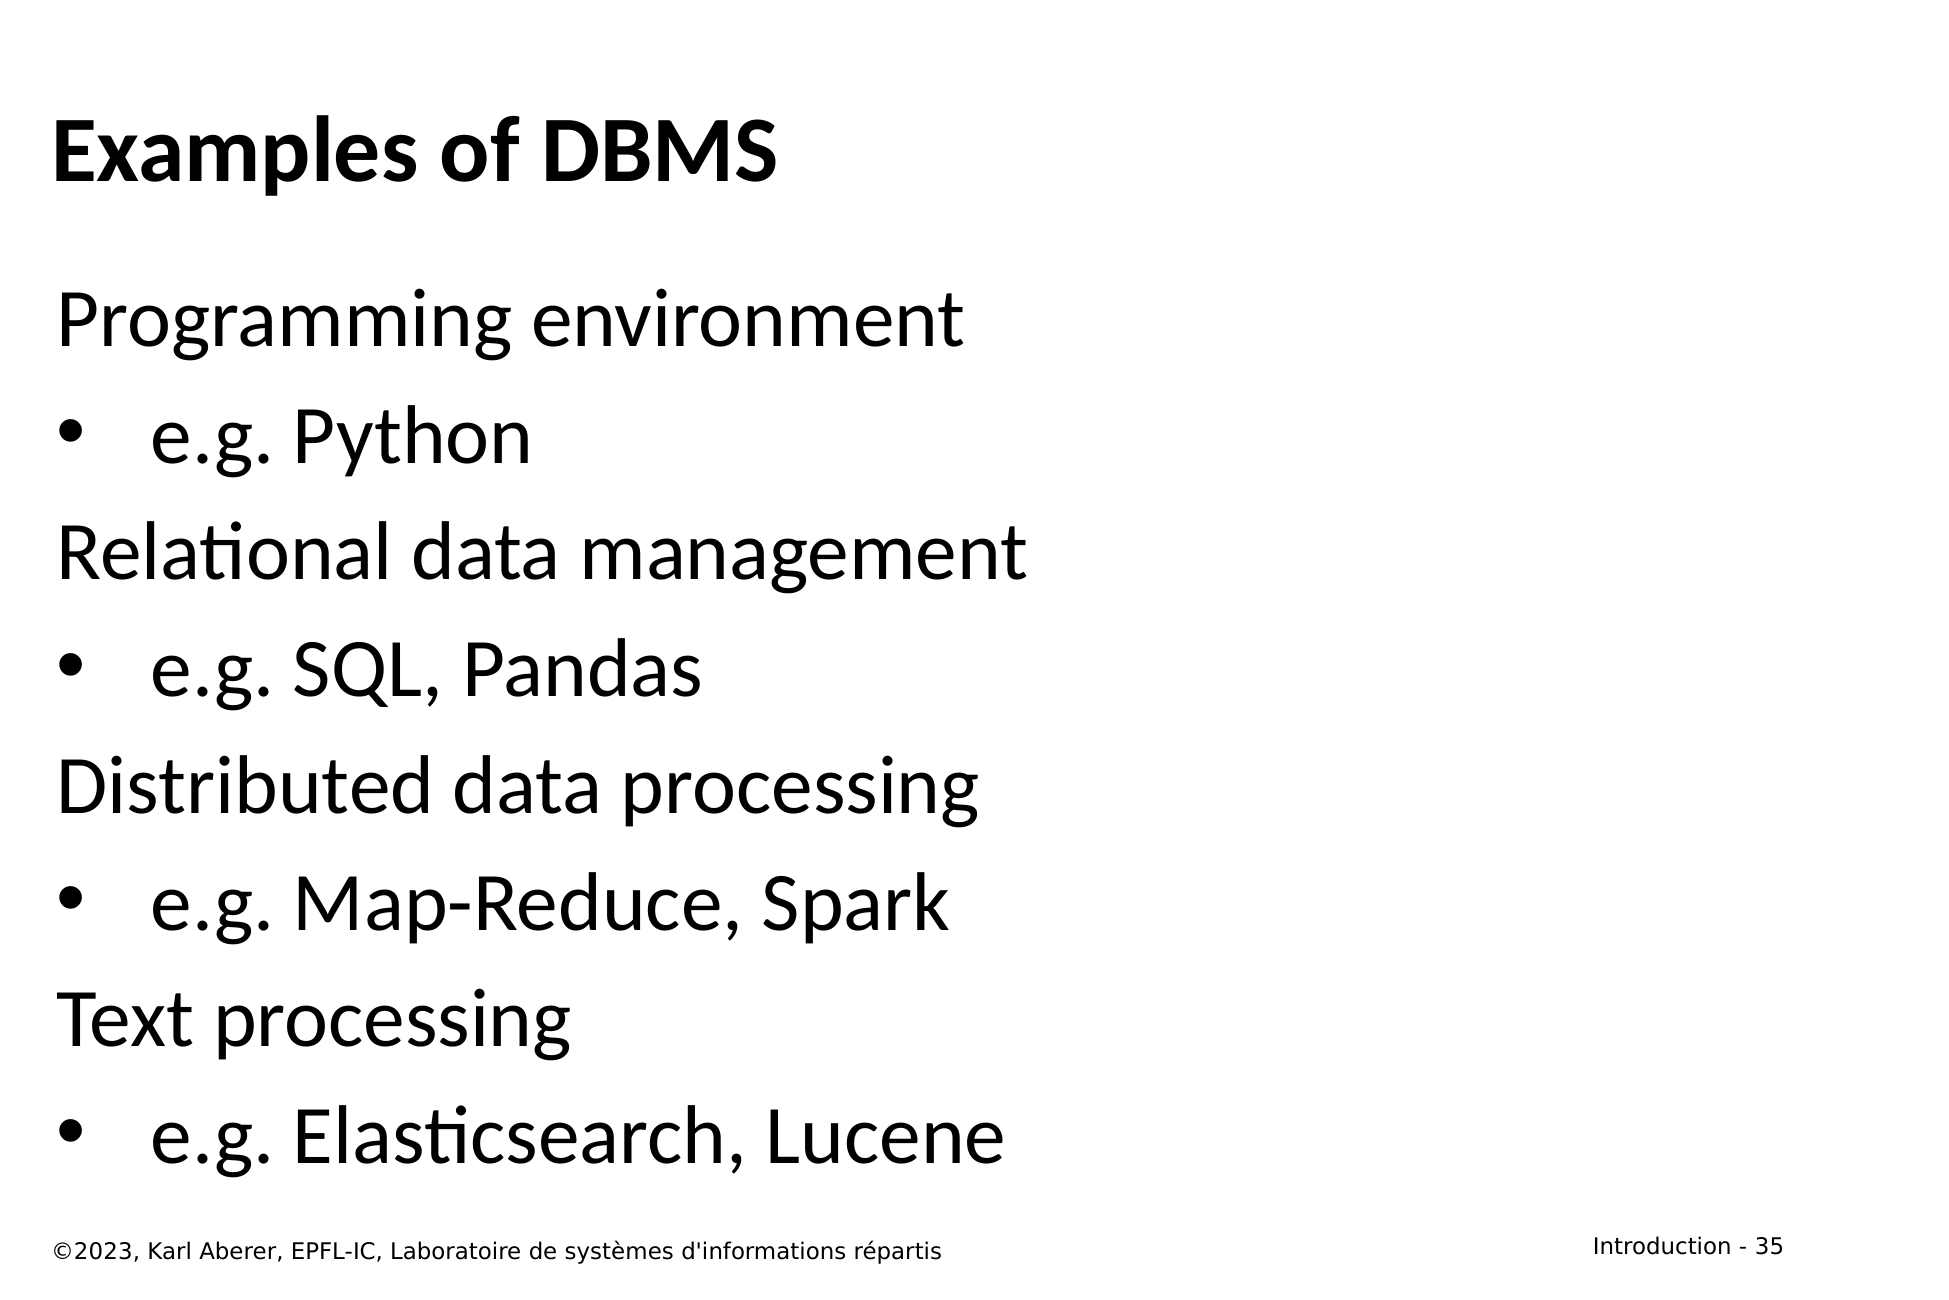

# Examples of DBMS
Programming environment
e.g. Python
Relational data management
e.g. SQL, Pandas
Distributed data processing
e.g. Map-Reduce, Spark
Text processing
e.g. Elasticsearch, Lucene

©2023, Karl Aberer, EPFL-IC, Laboratoire de systèmes d'informations répartis